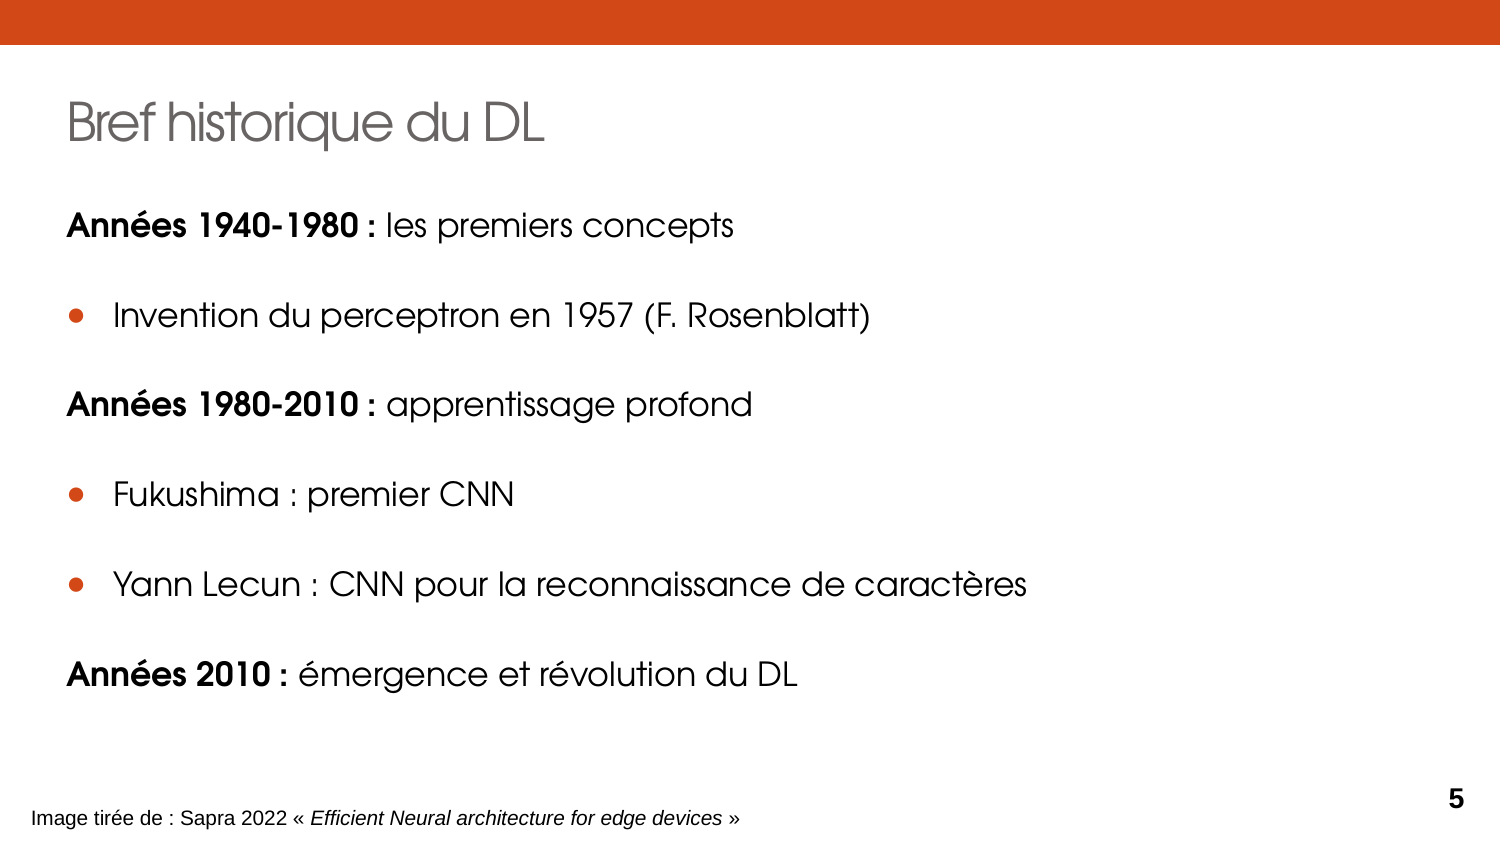

# Bref historique du DL
Années 1940-1980 : les premiers concepts
Invention du perceptron en 1957 (F. Rosenblatt)
Années 1980-2010 : apprentissage profond
Fukushima : premier CNN
Yann Lecun : CNN pour la reconnaissance de caractères
Années 2010 : émergence et révolution du DL
5
Image tirée de : Sapra 2022 « Efficient Neural architecture for edge devices »